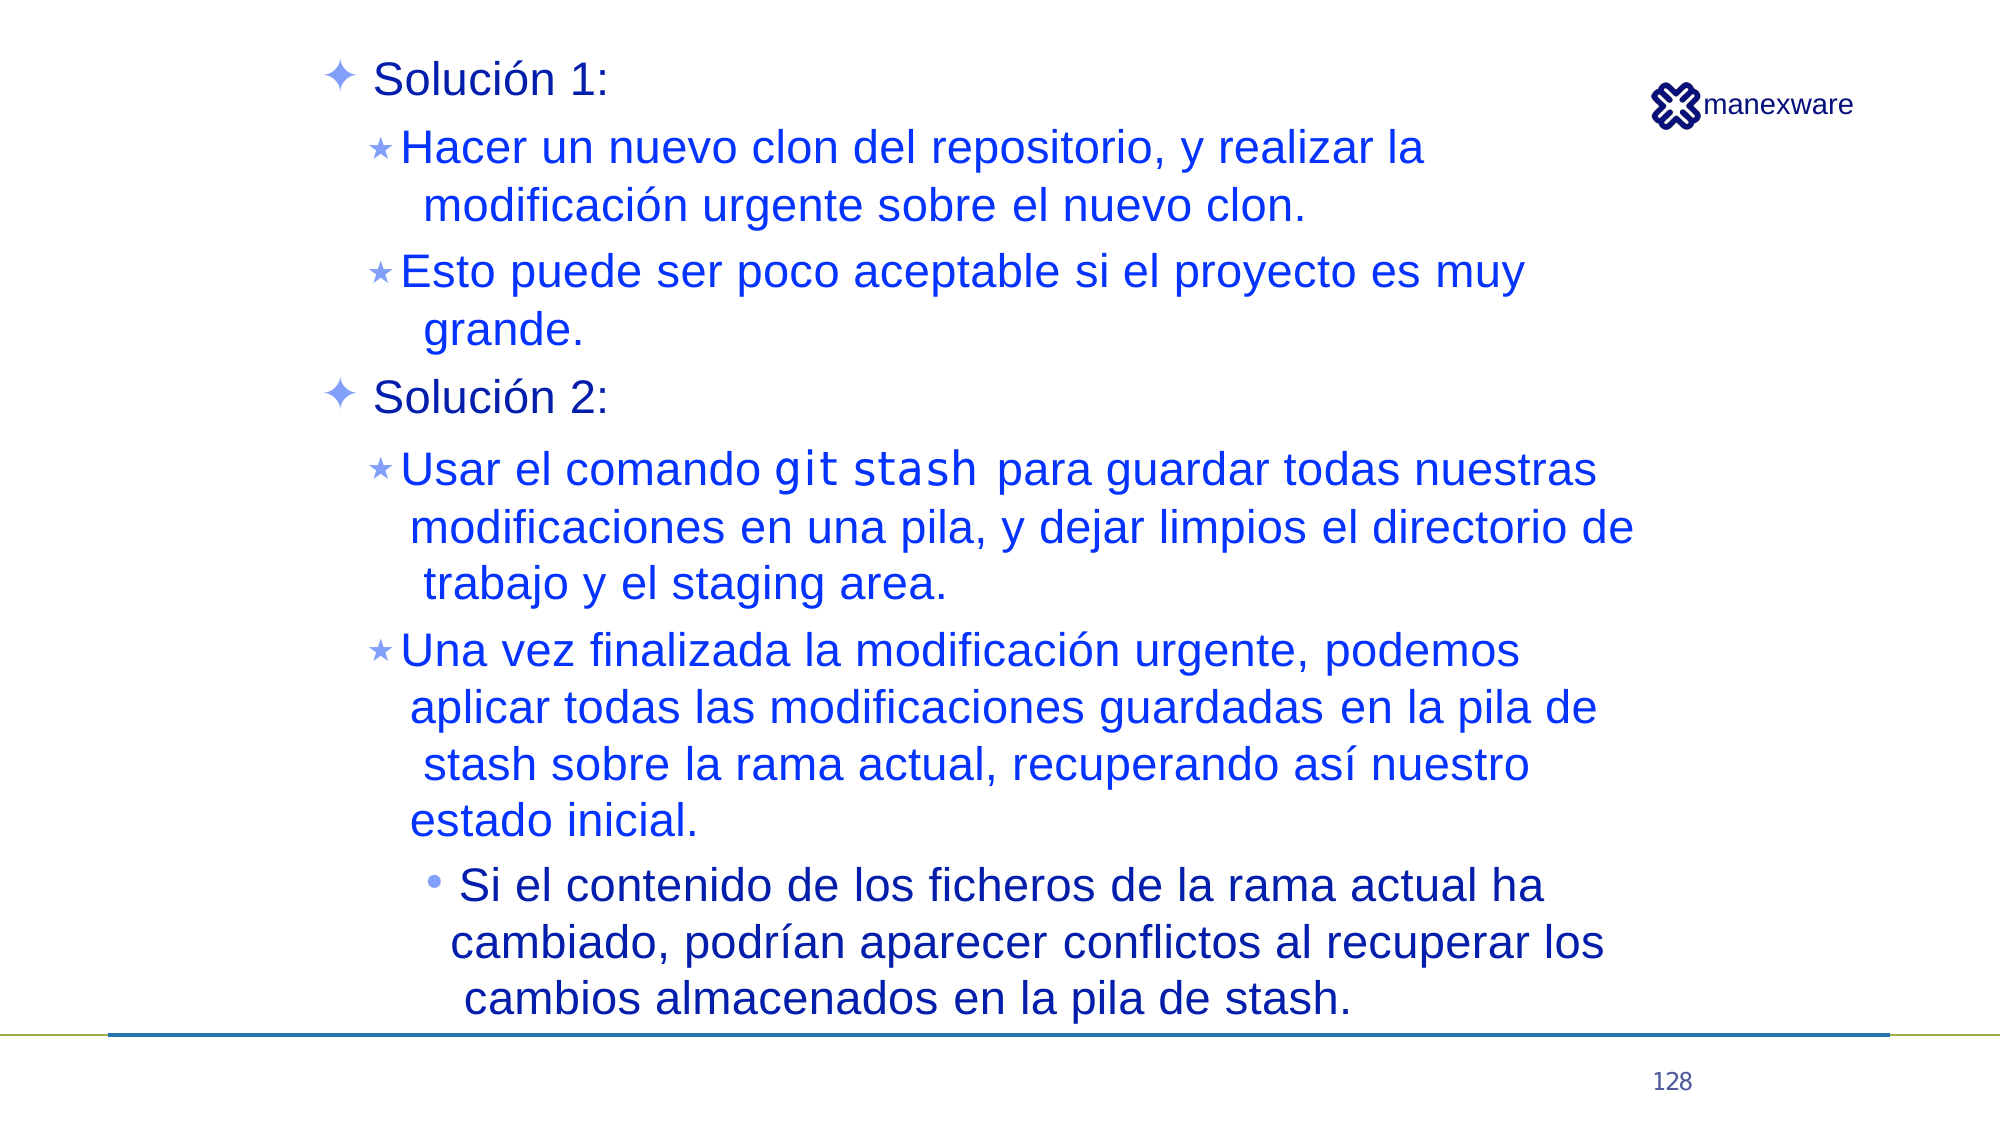

Solución 1:
★ Hacer un nuevo clon del repositorio, y realizar la  modificación urgente sobre el nuevo clon.
★ Esto puede ser poco aceptable si el proyecto es muy  grande.
Solución 2:
★ Usar el comando git stash para guardar todas nuestras  modificaciones en una pila, y dejar limpios el directorio de  trabajo y el staging area.
★ Una vez finalizada la modificación urgente, podemos  aplicar todas las modificaciones guardadas en la pila de  stash sobre la rama actual, recuperando así nuestro  estado inicial.
Si el contenido de los ficheros de la rama actual ha
cambiado, podrían aparecer conflictos al recuperar los  cambios almacenados en la pila de stash.
128